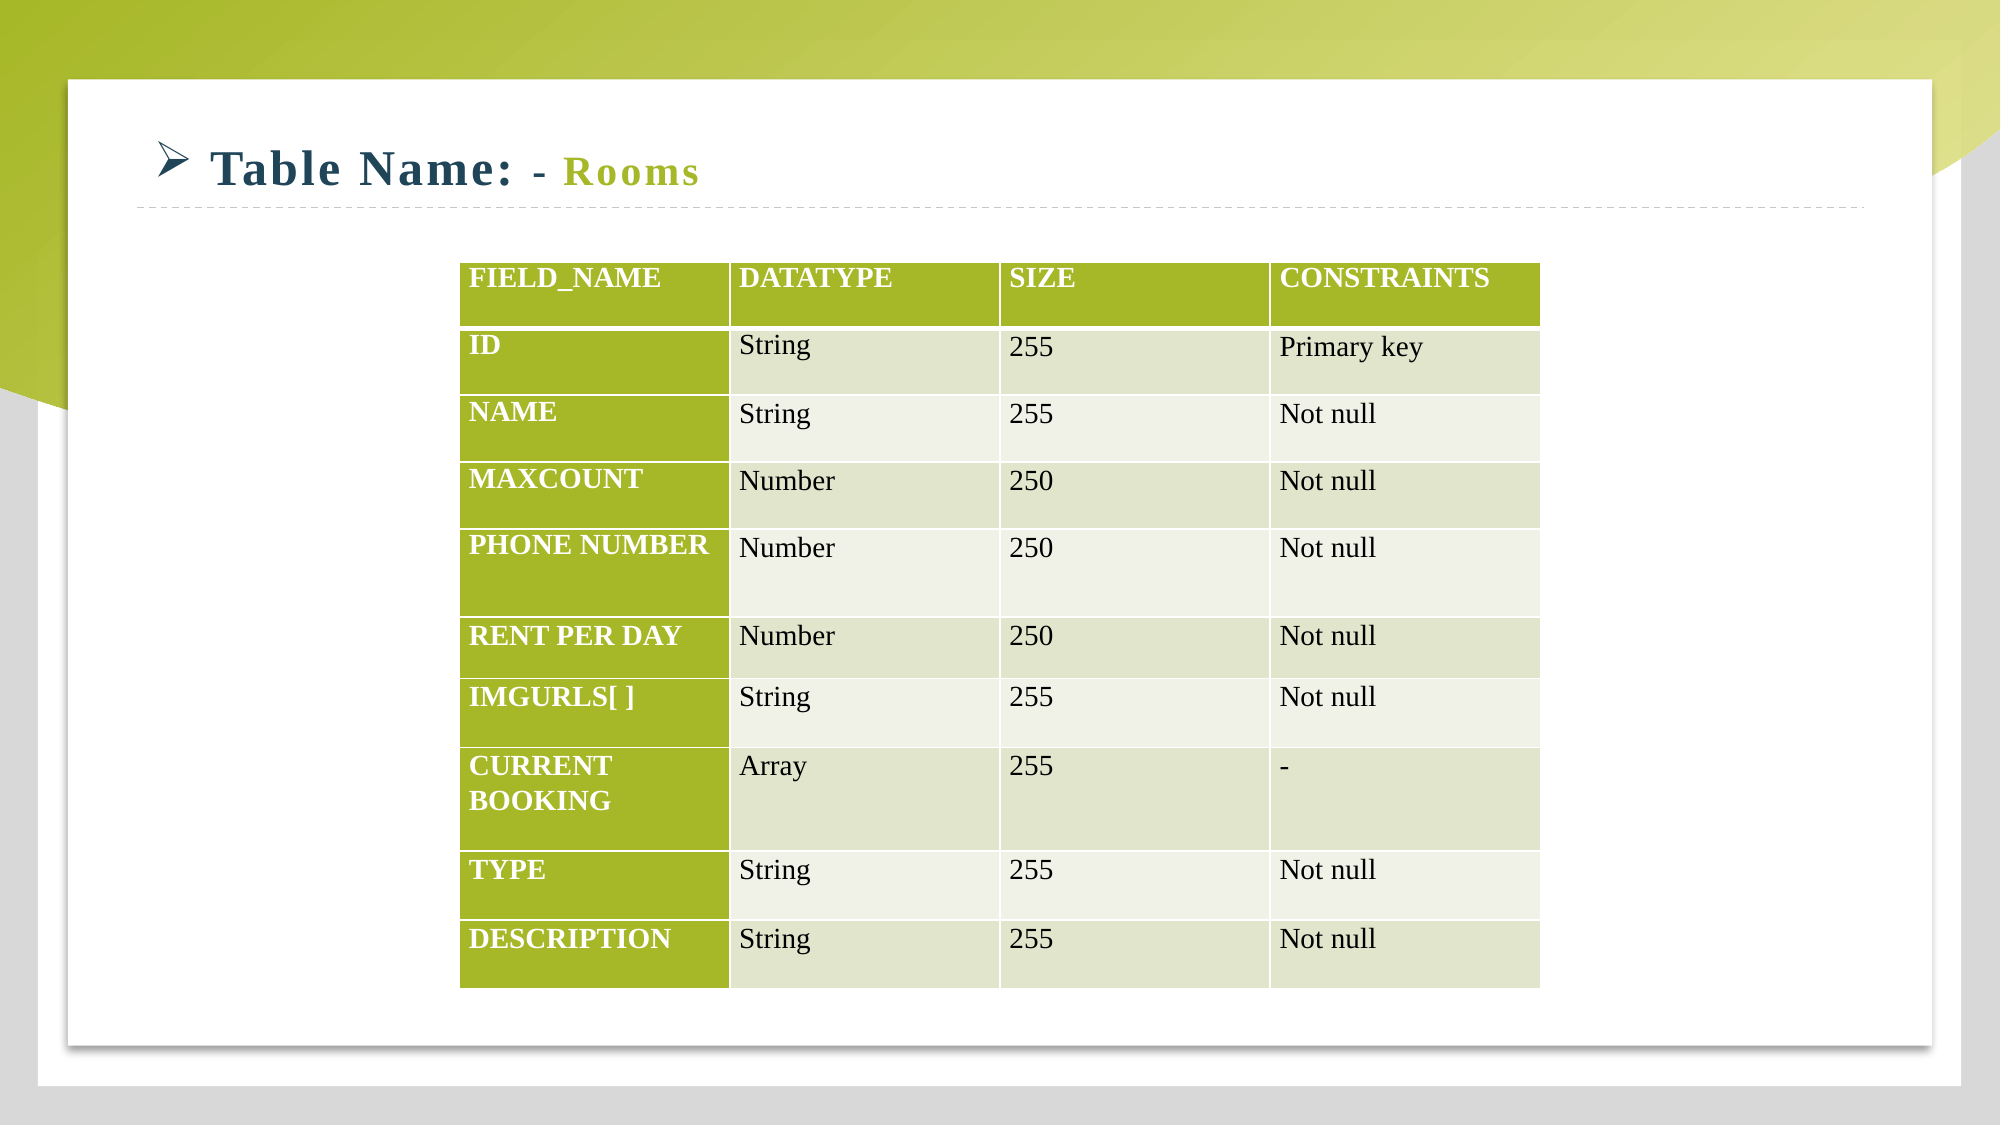

# Table Name: - Rooms

| FIELD\_NAME | DATATYPE | SIZE | CONSTRAINTS |
| --- | --- | --- | --- |
| ID | String | 255 | Primary key |
| NAME | String | 255 | Not null |
| MAXCOUNT | Number | 250 | Not null |
| PHONE NUMBER | Number | 250 | Not null |
| RENT PER DAY | Number | 250 | Not null |
| IMGURLS[ ] | String | 255 | Not null |
| CURRENT BOOKING | Array | 255 | - |
| TYPE | String | 255 | Not null |
| DESCRIPTION | String | 255 | Not null |